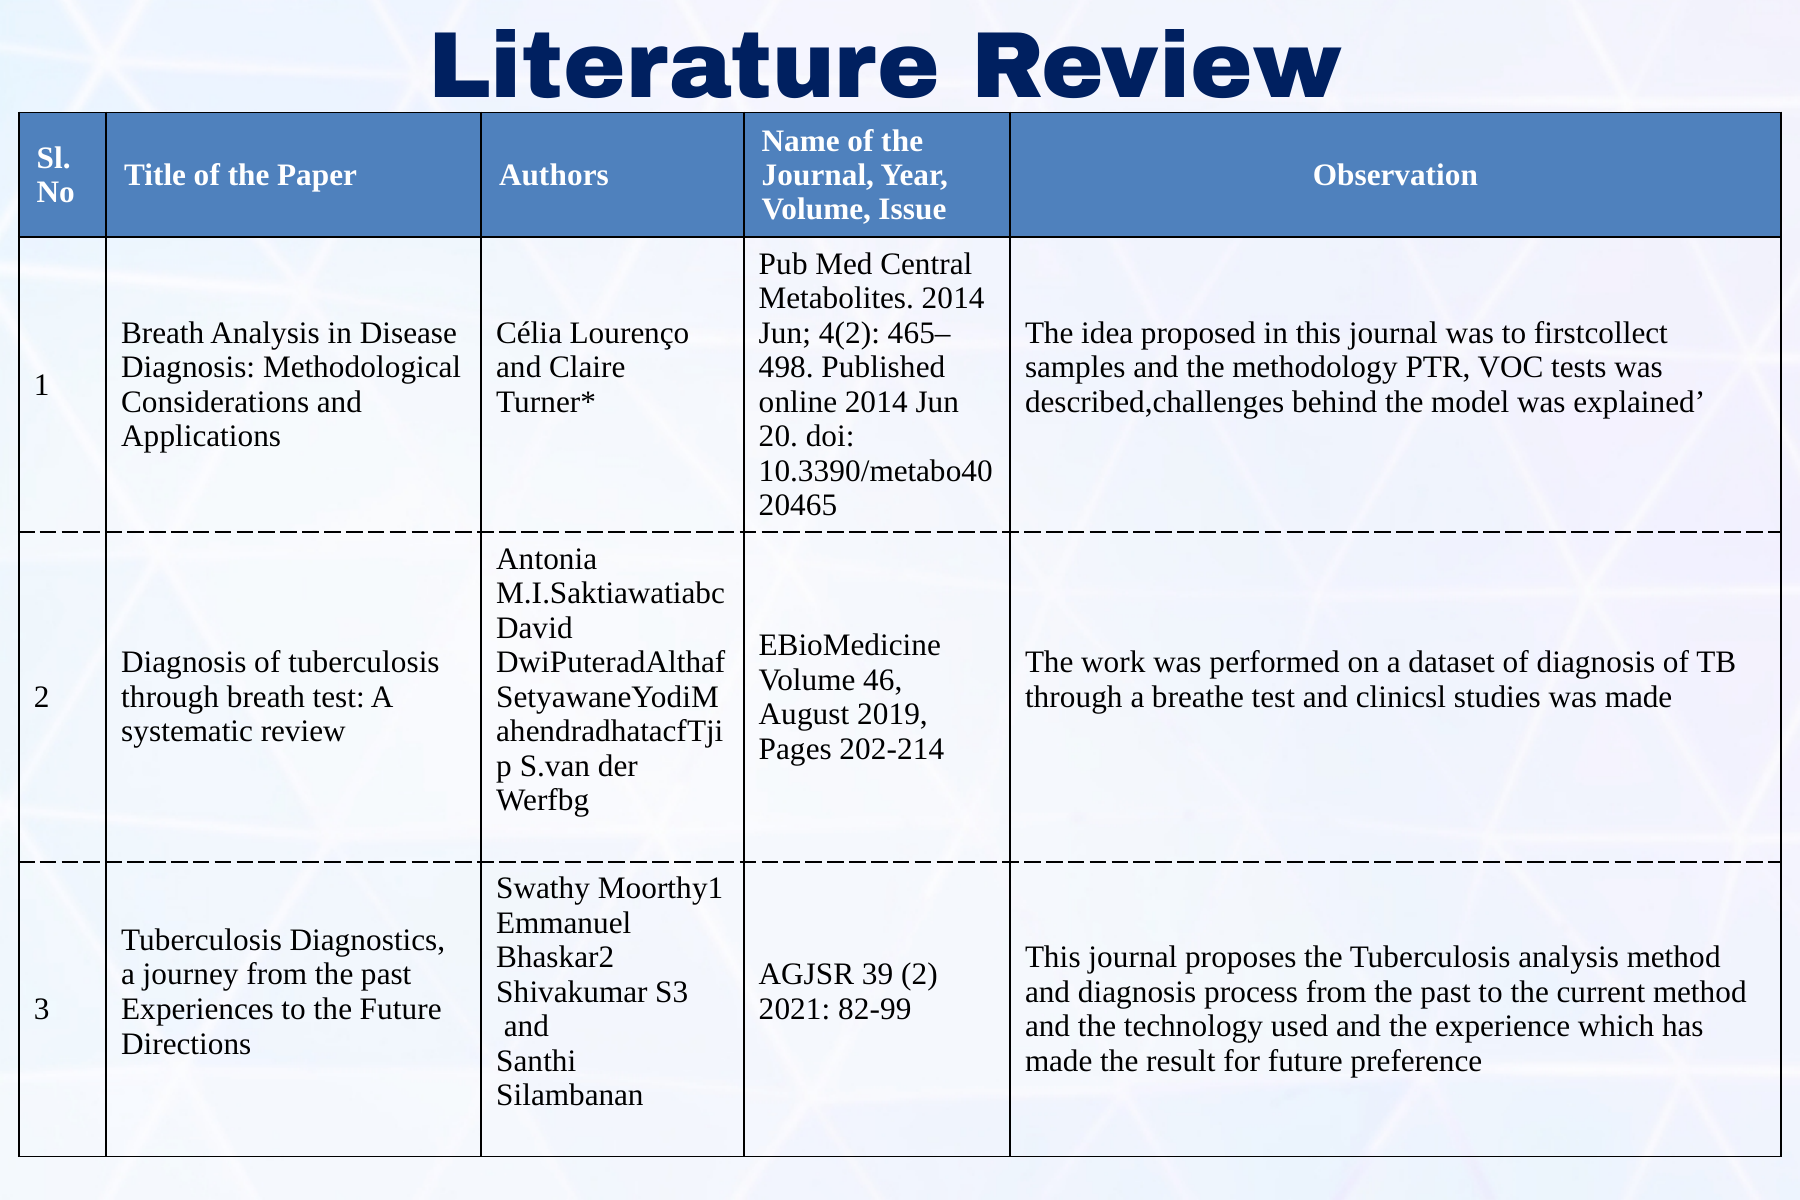

# Literature Review
| Sl. No | Title of the Paper | Authors | Name of the Journal, Year, Volume, Issue | Observation |
| --- | --- | --- | --- | --- |
| 1 | Breath Analysis in Disease Diagnosis: Methodological Considerations and Applications | Célia Lourenço and Claire Turner\* | Pub Med Central Metabolites. 2014 Jun; 4(2): 465–498. Published online 2014 Jun 20. doi: 10.3390/metabo4020465 | The idea proposed in this journal was to firstcollect samples and the methodology PTR, VOC tests was described,challenges behind the model was explained’ |
| 2 | Diagnosis of tuberculosis through breath test: A systematic review | Antonia M.I.SaktiawatiabcDavid DwiPuteradAlthafSetyawaneYodiMahendradhatacfTjip S.van der Werfbg | EBioMedicine Volume 46, August 2019, Pages 202-214 | The work was performed on a dataset of diagnosis of TB through a breathe test and clinicsl studies was made |
| 3 | Tuberculosis Diagnostics, a journey from the past Experiences to the Future Directions | Swathy Moorthy1 Emmanuel Bhaskar2 Shivakumar S3 and Santhi Silambanan | AGJSR 39 (2) 2021: 82-99 | This journal proposes the Tuberculosis analysis method and diagnosis process from the past to the current method and the technology used and the experience which has made the result for future preference |